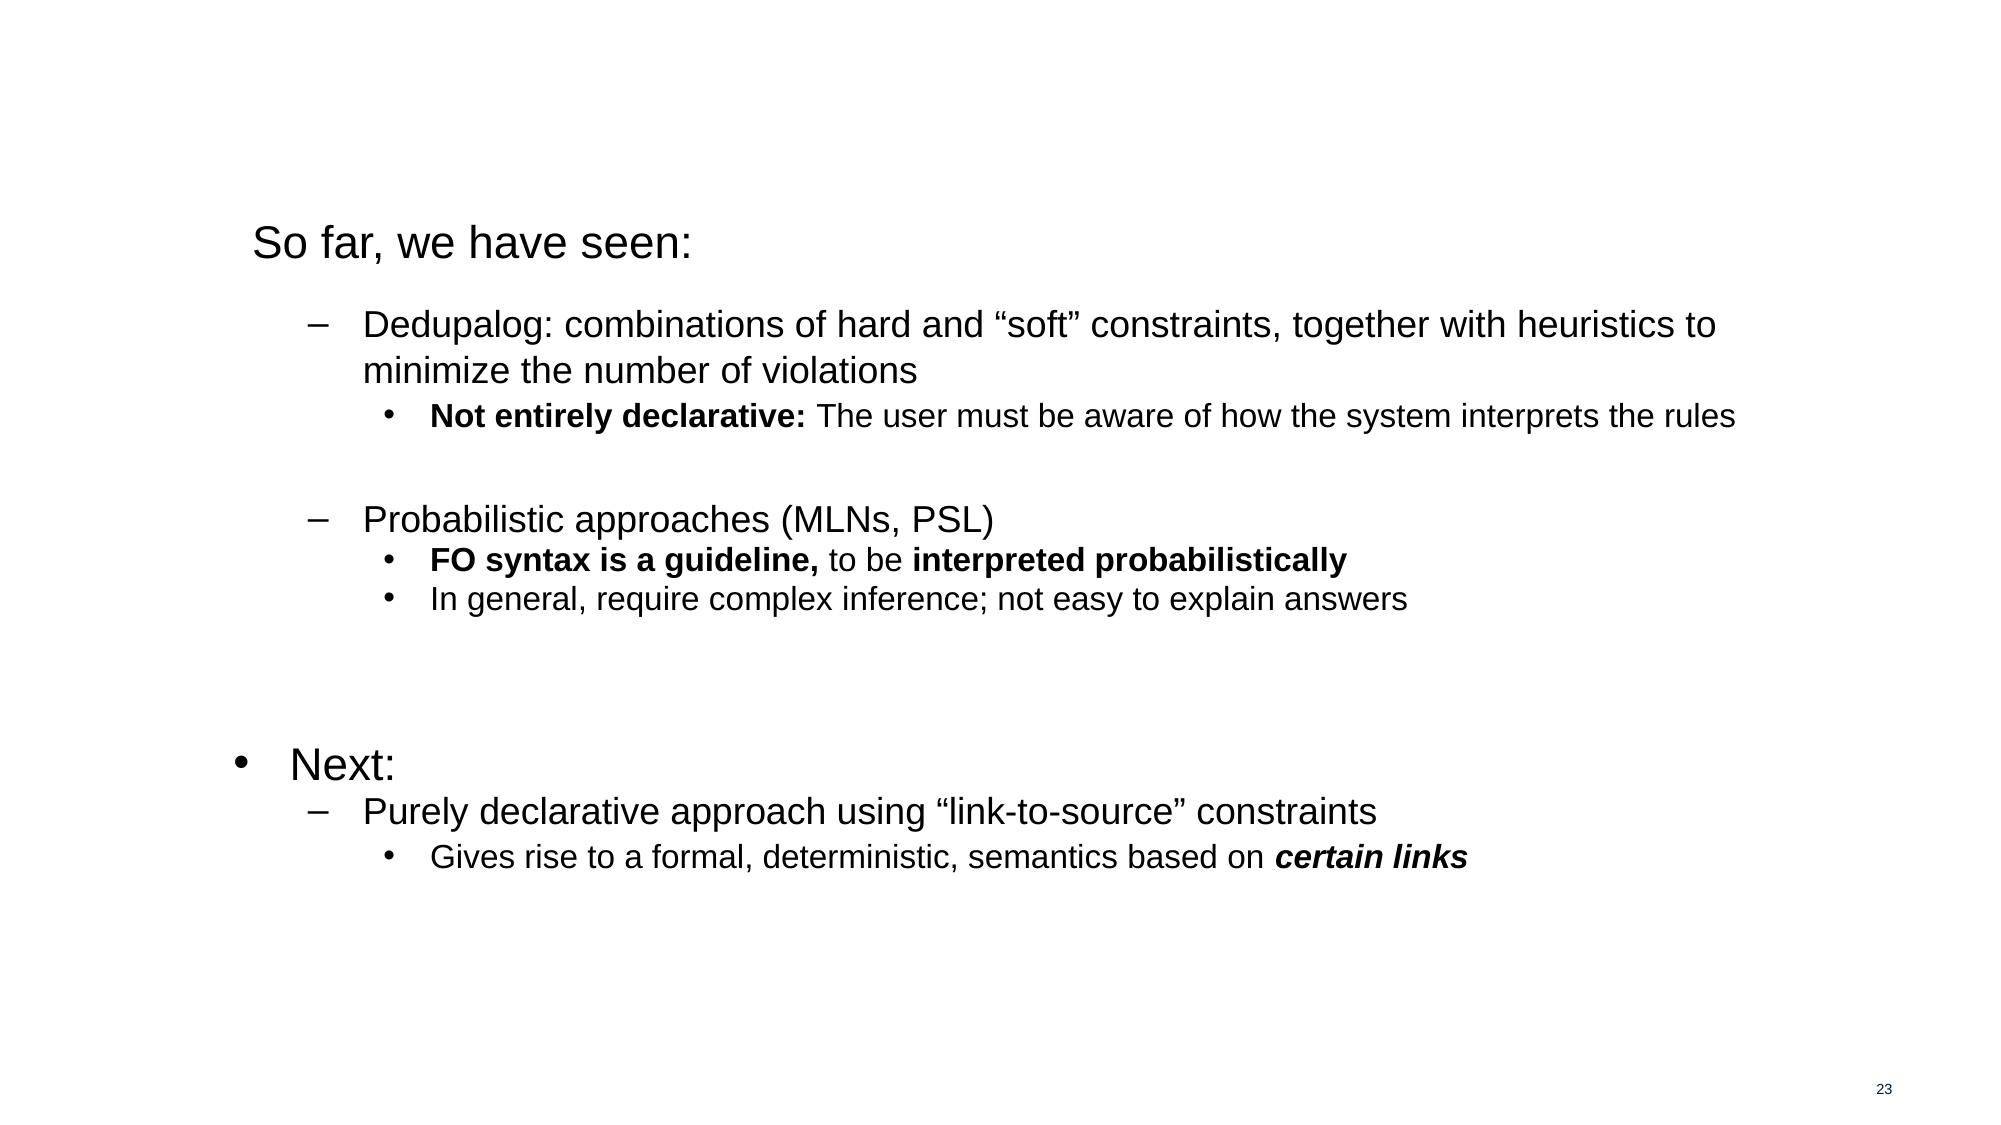

So far, we have seen:

Dedupalog: combinations of hard and “soft” constraints, together with heuristics to minimize the number of violations
Not entirely declarative: The user must be aware of how the system interprets the rules

Probabilistic approaches (MLNs, PSL)
FO syntax is a guideline, to be interpreted probabilistically
In general, require complex inference; not easy to explain answers

Next:
Purely declarative approach using “link-to-source” constraints
Gives rise to a formal, deterministic, semantics based on certain links
23